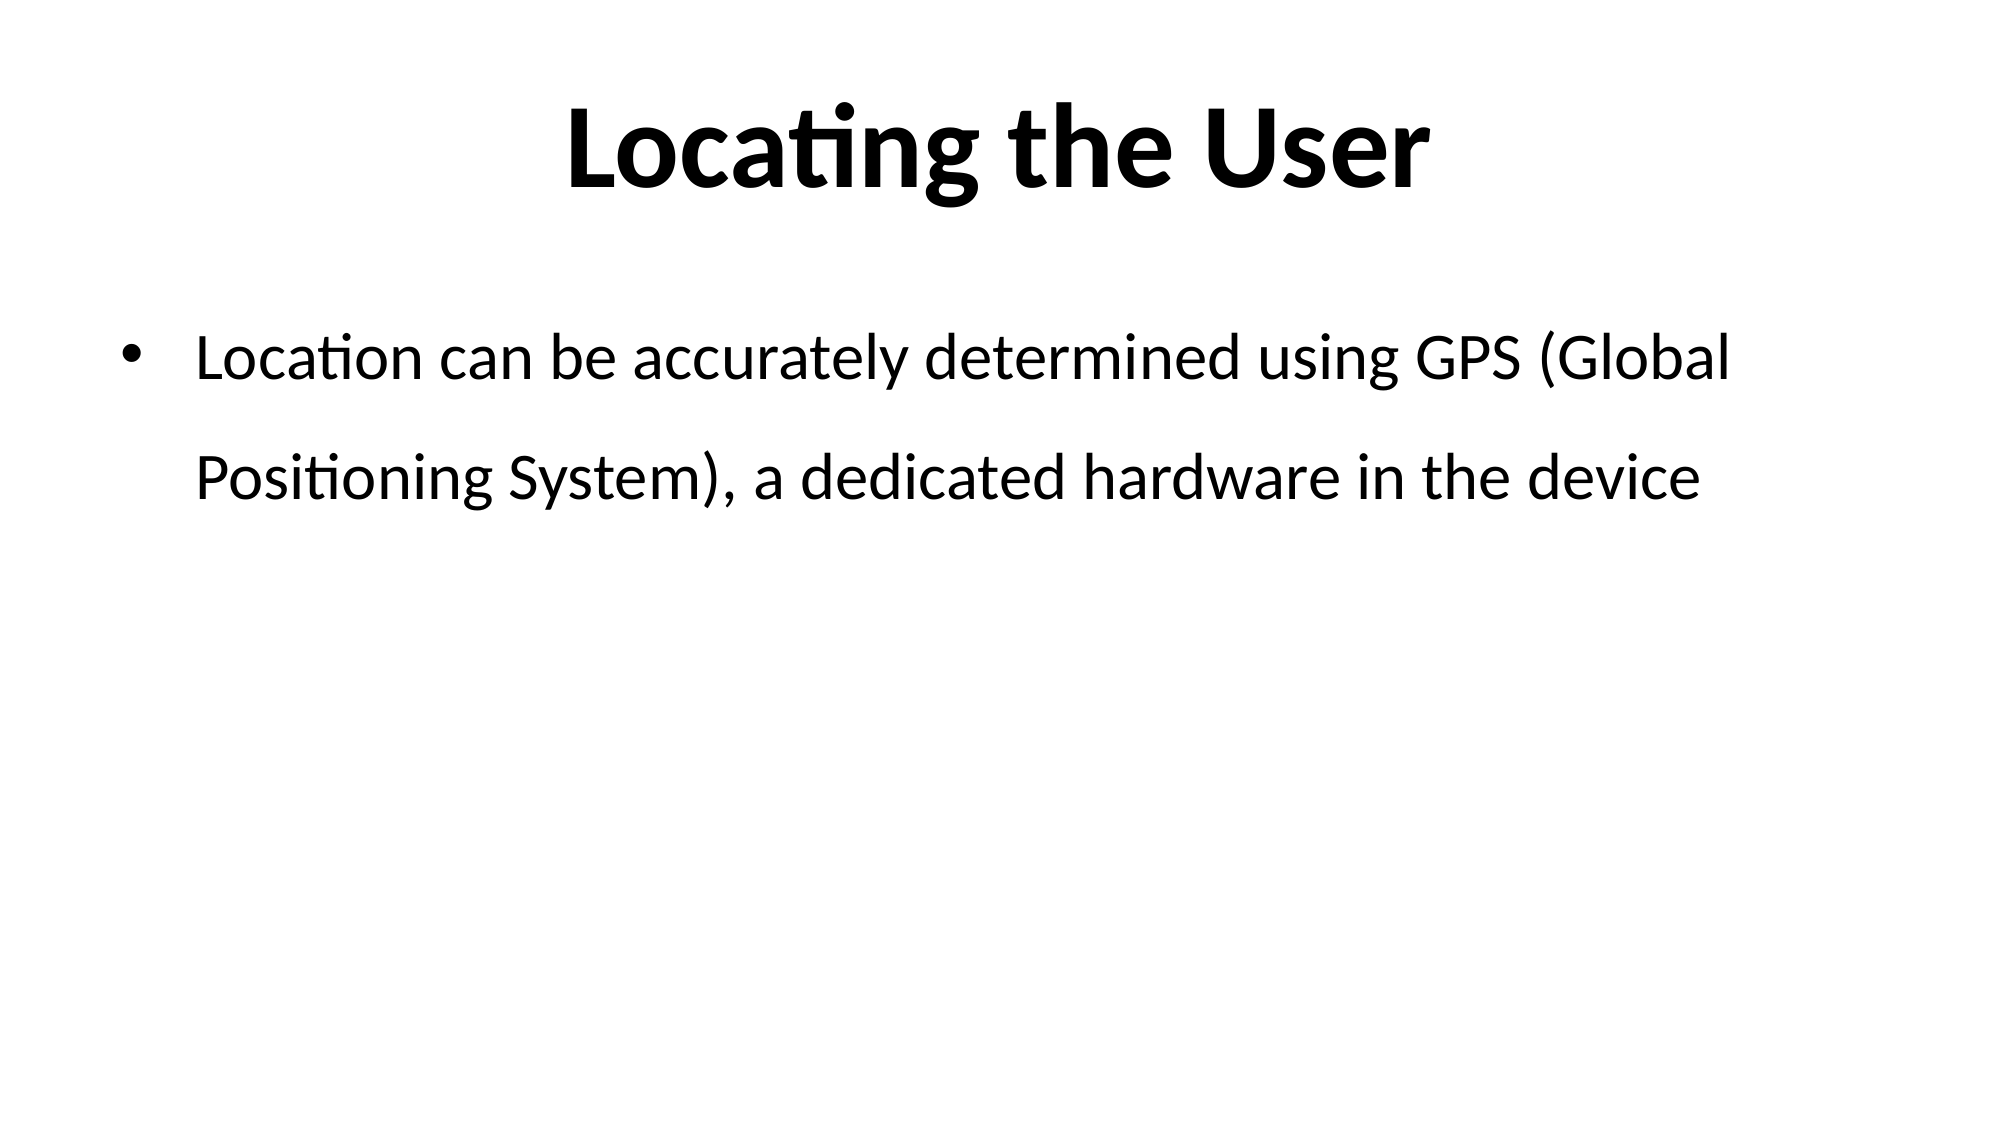

# Locating the User
Location can be accurately determined using GPS (Global Positioning System), a dedicated hardware in the device